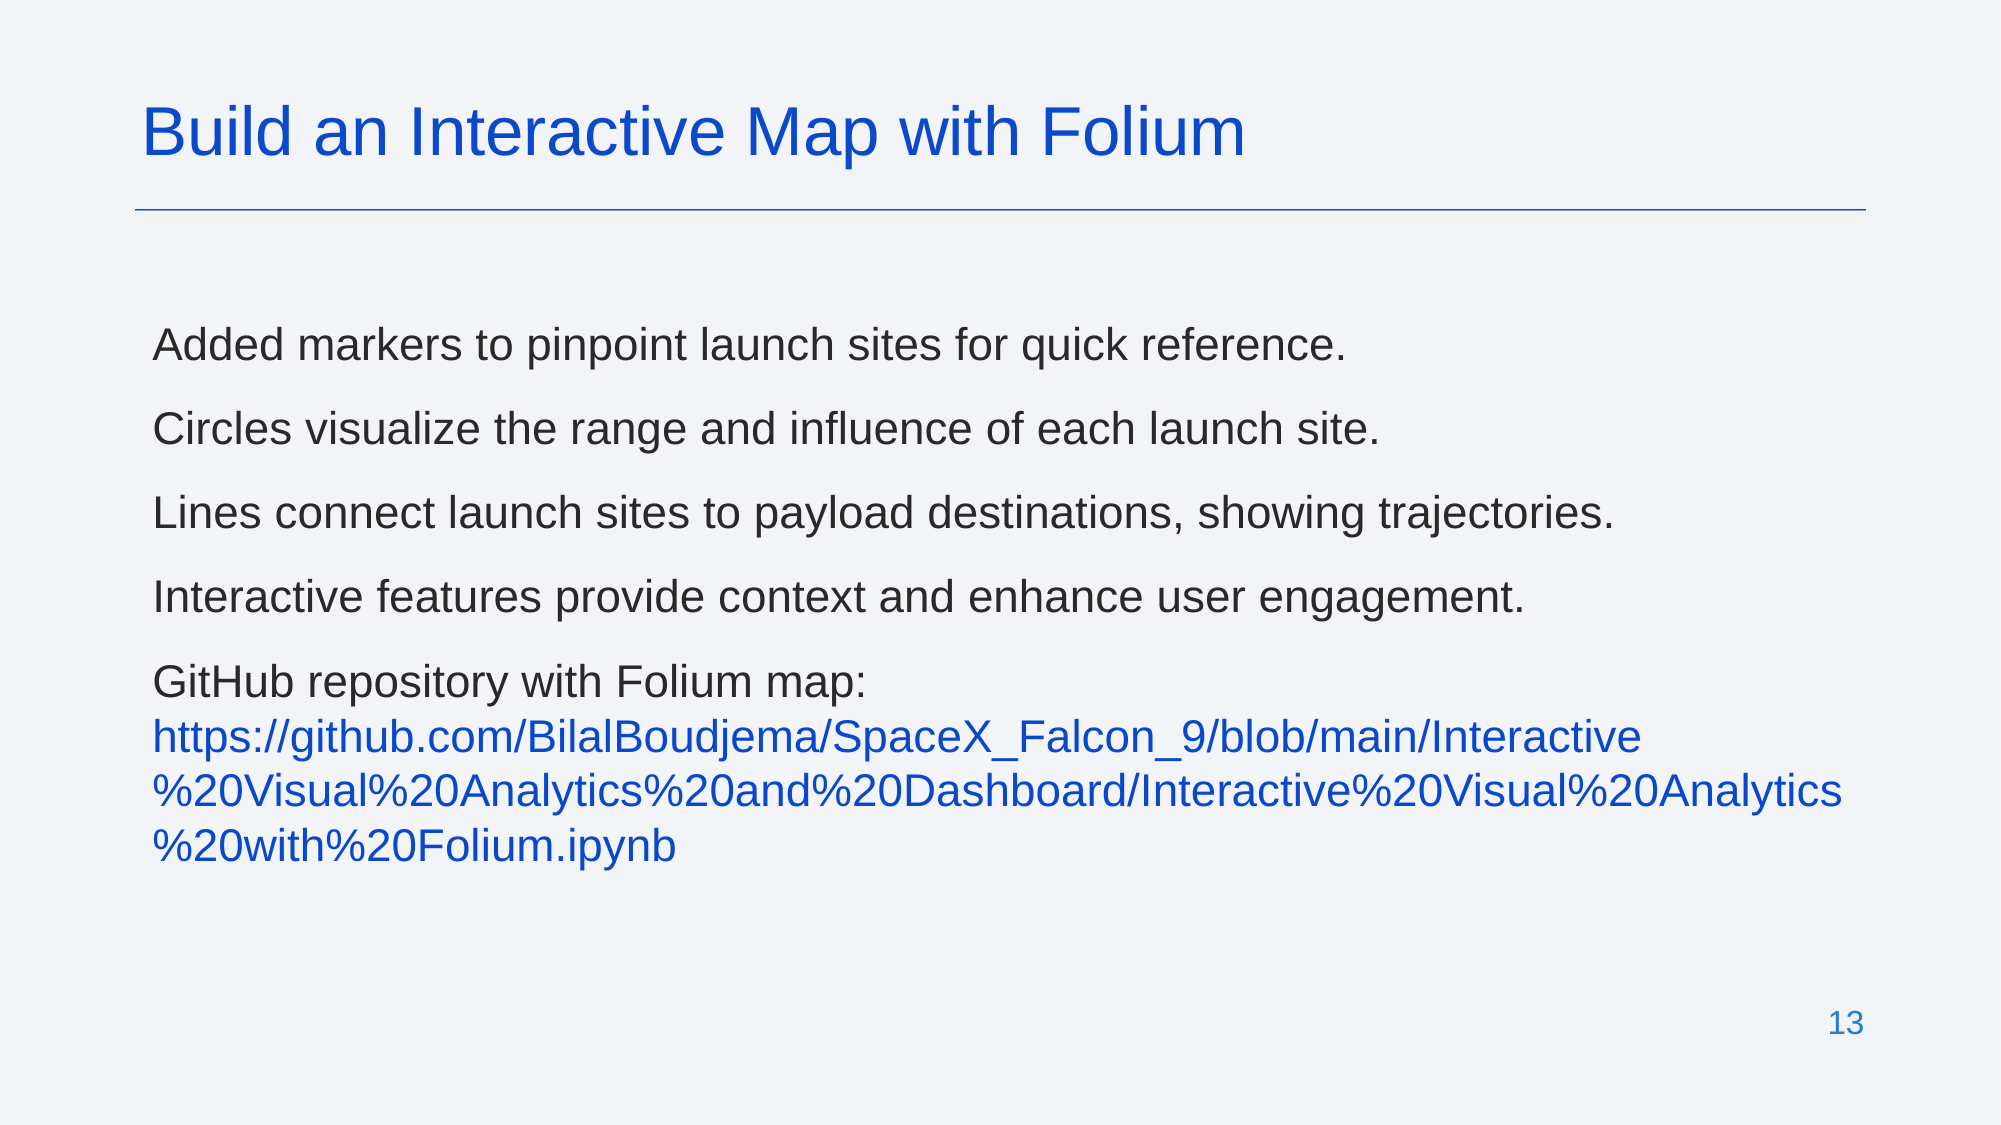

Build an Interactive Map with Folium
Added markers to pinpoint launch sites for quick reference.
Circles visualize the range and influence of each launch site.
Lines connect launch sites to payload destinations, showing trajectories.
Interactive features provide context and enhance user engagement.
GitHub repository with Folium map: https://github.com/BilalBoudjema/SpaceX_Falcon_9/blob/main/Interactive%20Visual%20Analytics%20and%20Dashboard/Interactive%20Visual%20Analytics%20with%20Folium.ipynb
13